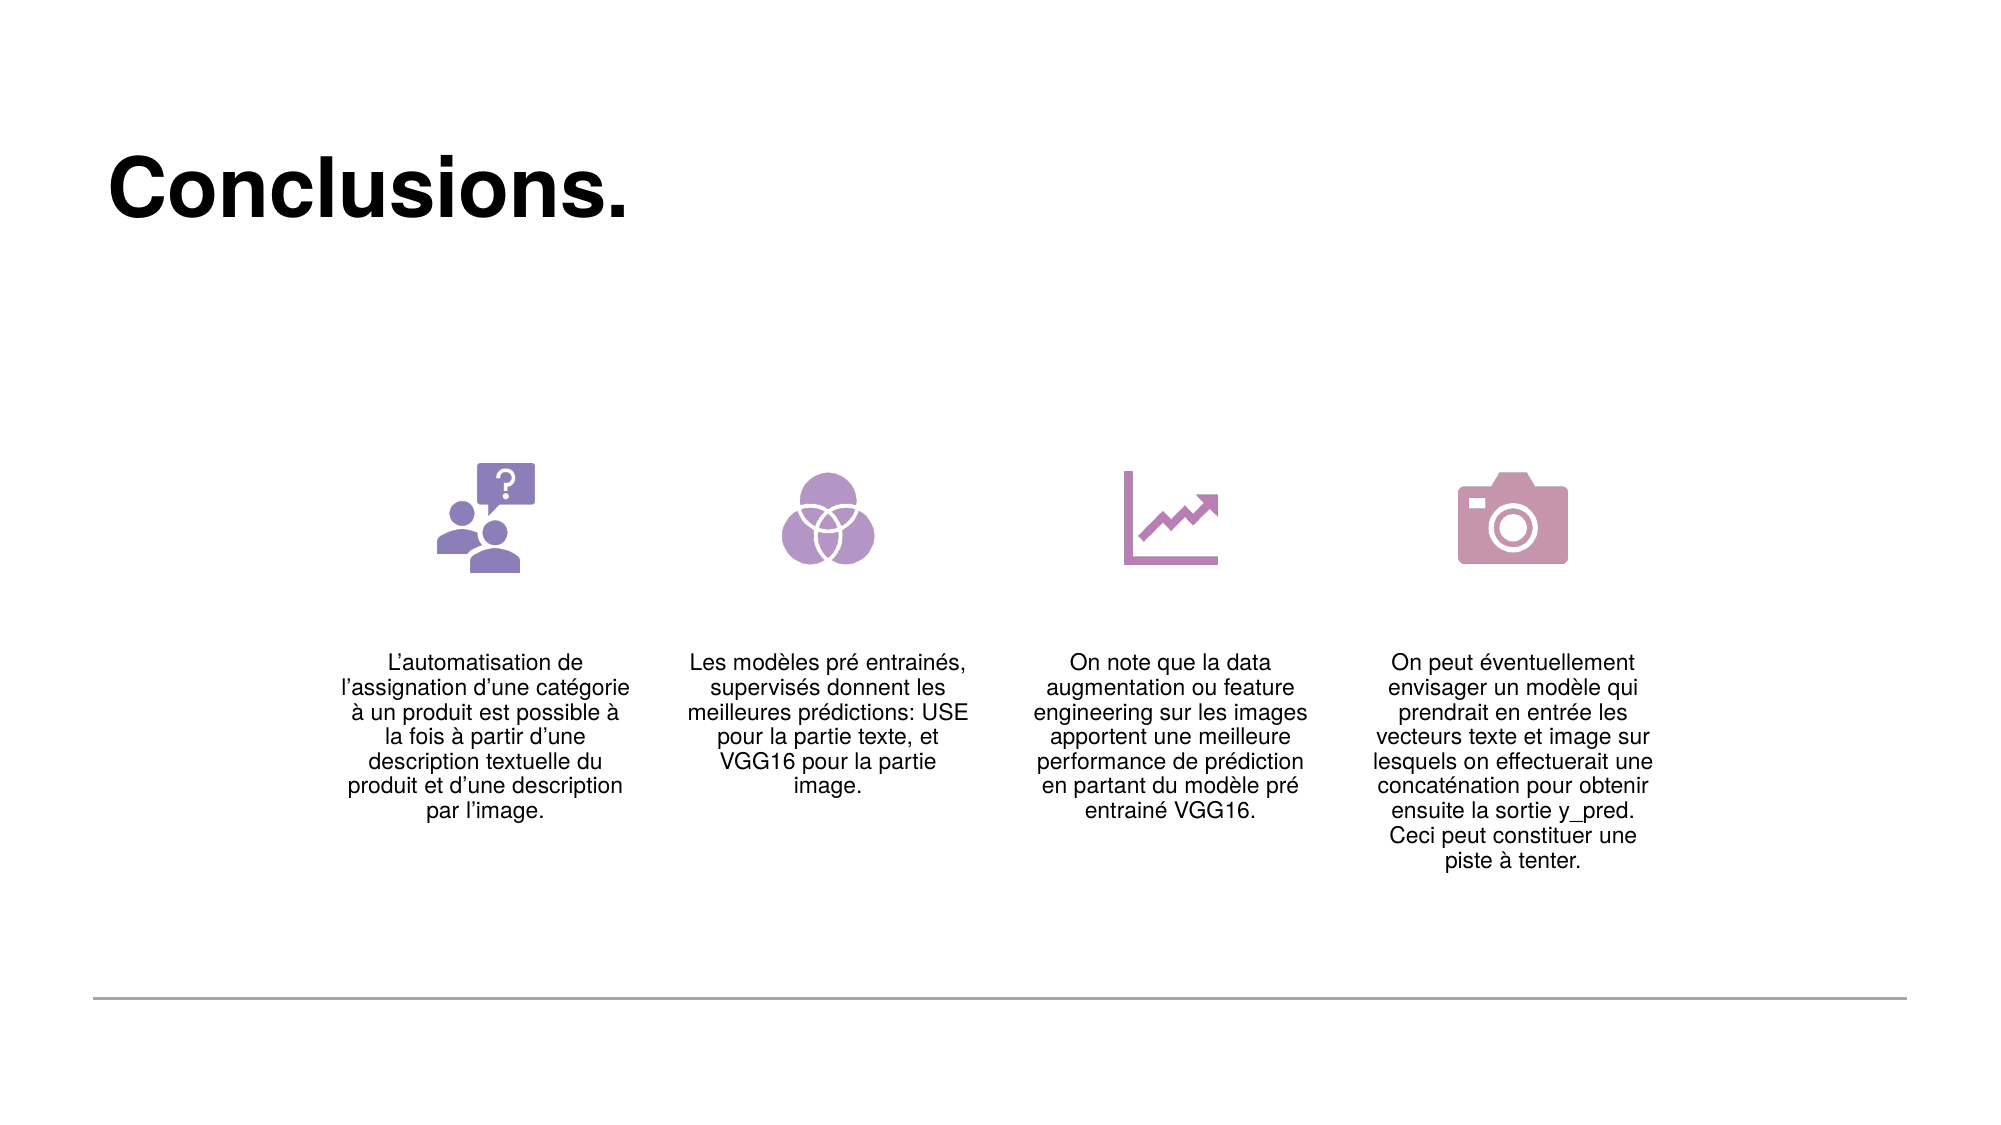

# Conclusions.
L’automatisation de l’assignation d’une catégorie à un produit est possible à la fois à partir d’une description textuelle du produit et d’une description par l’image.
Les modèles pré entrainés, supervisés donnent les meilleures prédictions: USE pour la partie texte, et VGG16 pour la partie image.
On note que la data augmentation ou feature engineering sur les images apportent une meilleure performance de prédiction en partant du modèle pré entrainé VGG16.
On peut éventuellement envisager un modèle qui prendrait en entrée les vecteurs texte et image sur lesquels on effectuerait une concaténation pour obtenir ensuite la sortie y_pred. Ceci peut constituer une piste à tenter.